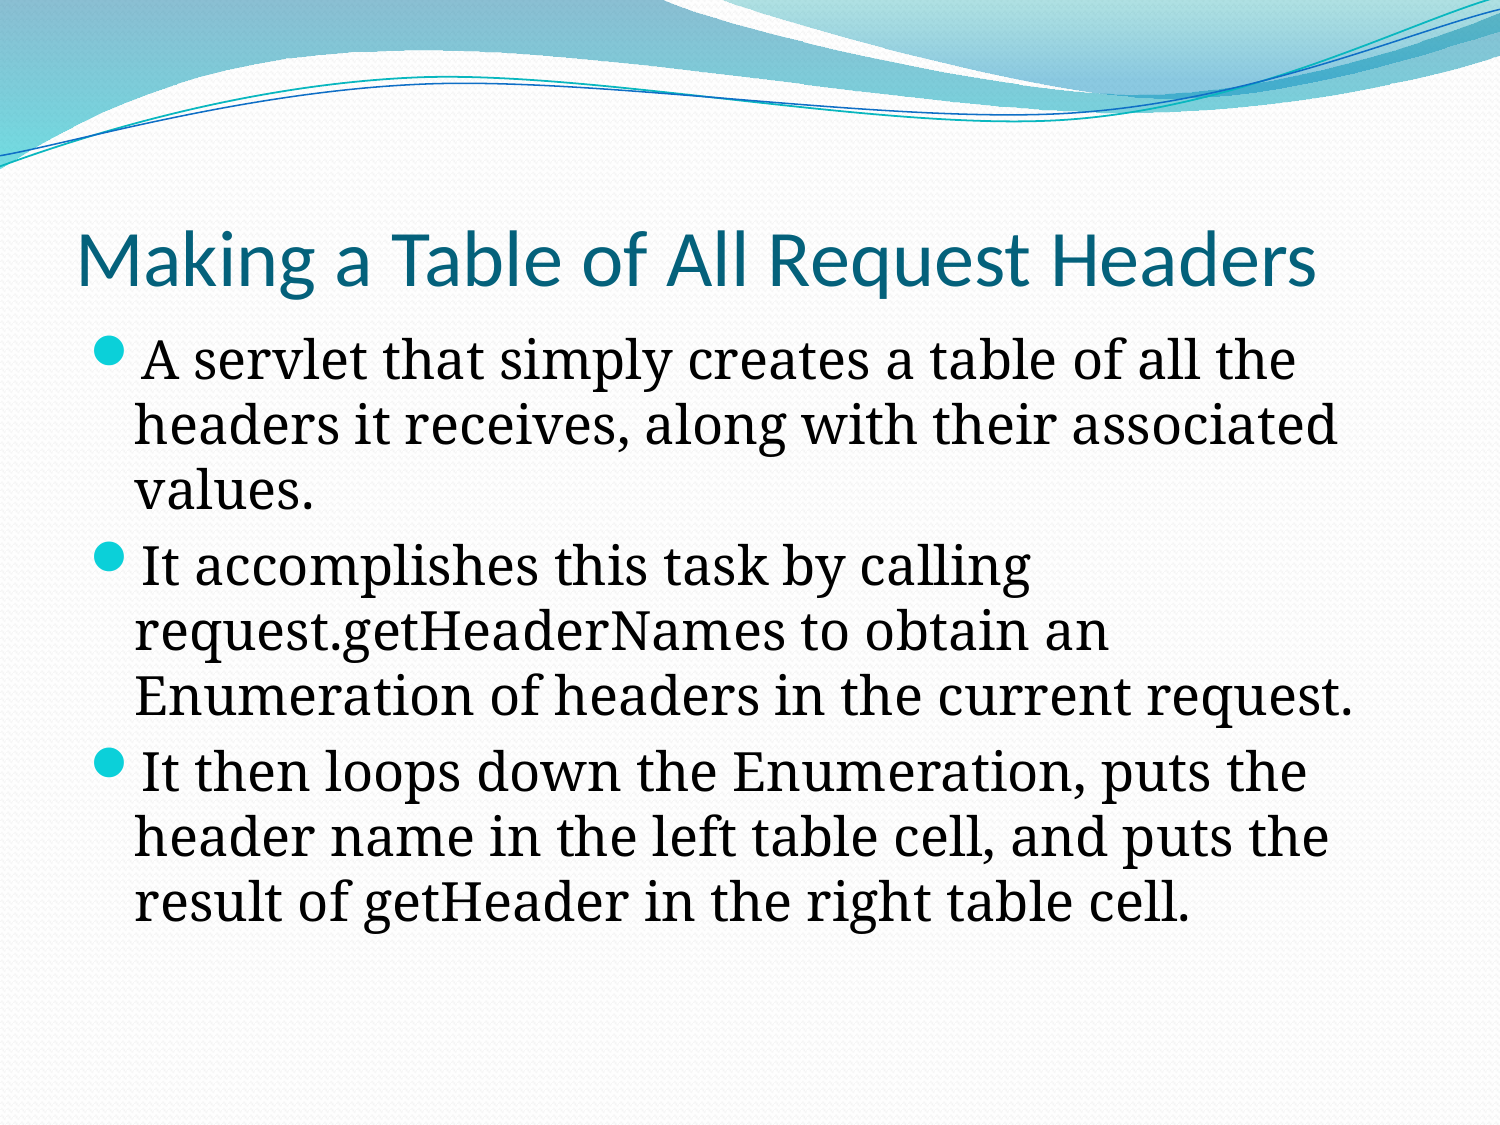

# Making a Table of All Request Headers
A servlet that simply creates a table of all the headers it receives, along with their associated values.
It accomplishes this task by calling request.getHeaderNames to obtain an Enumeration of headers in the current request.
It then loops down the Enumeration, puts the header name in the left table cell, and puts the result of getHeader in the right table cell.